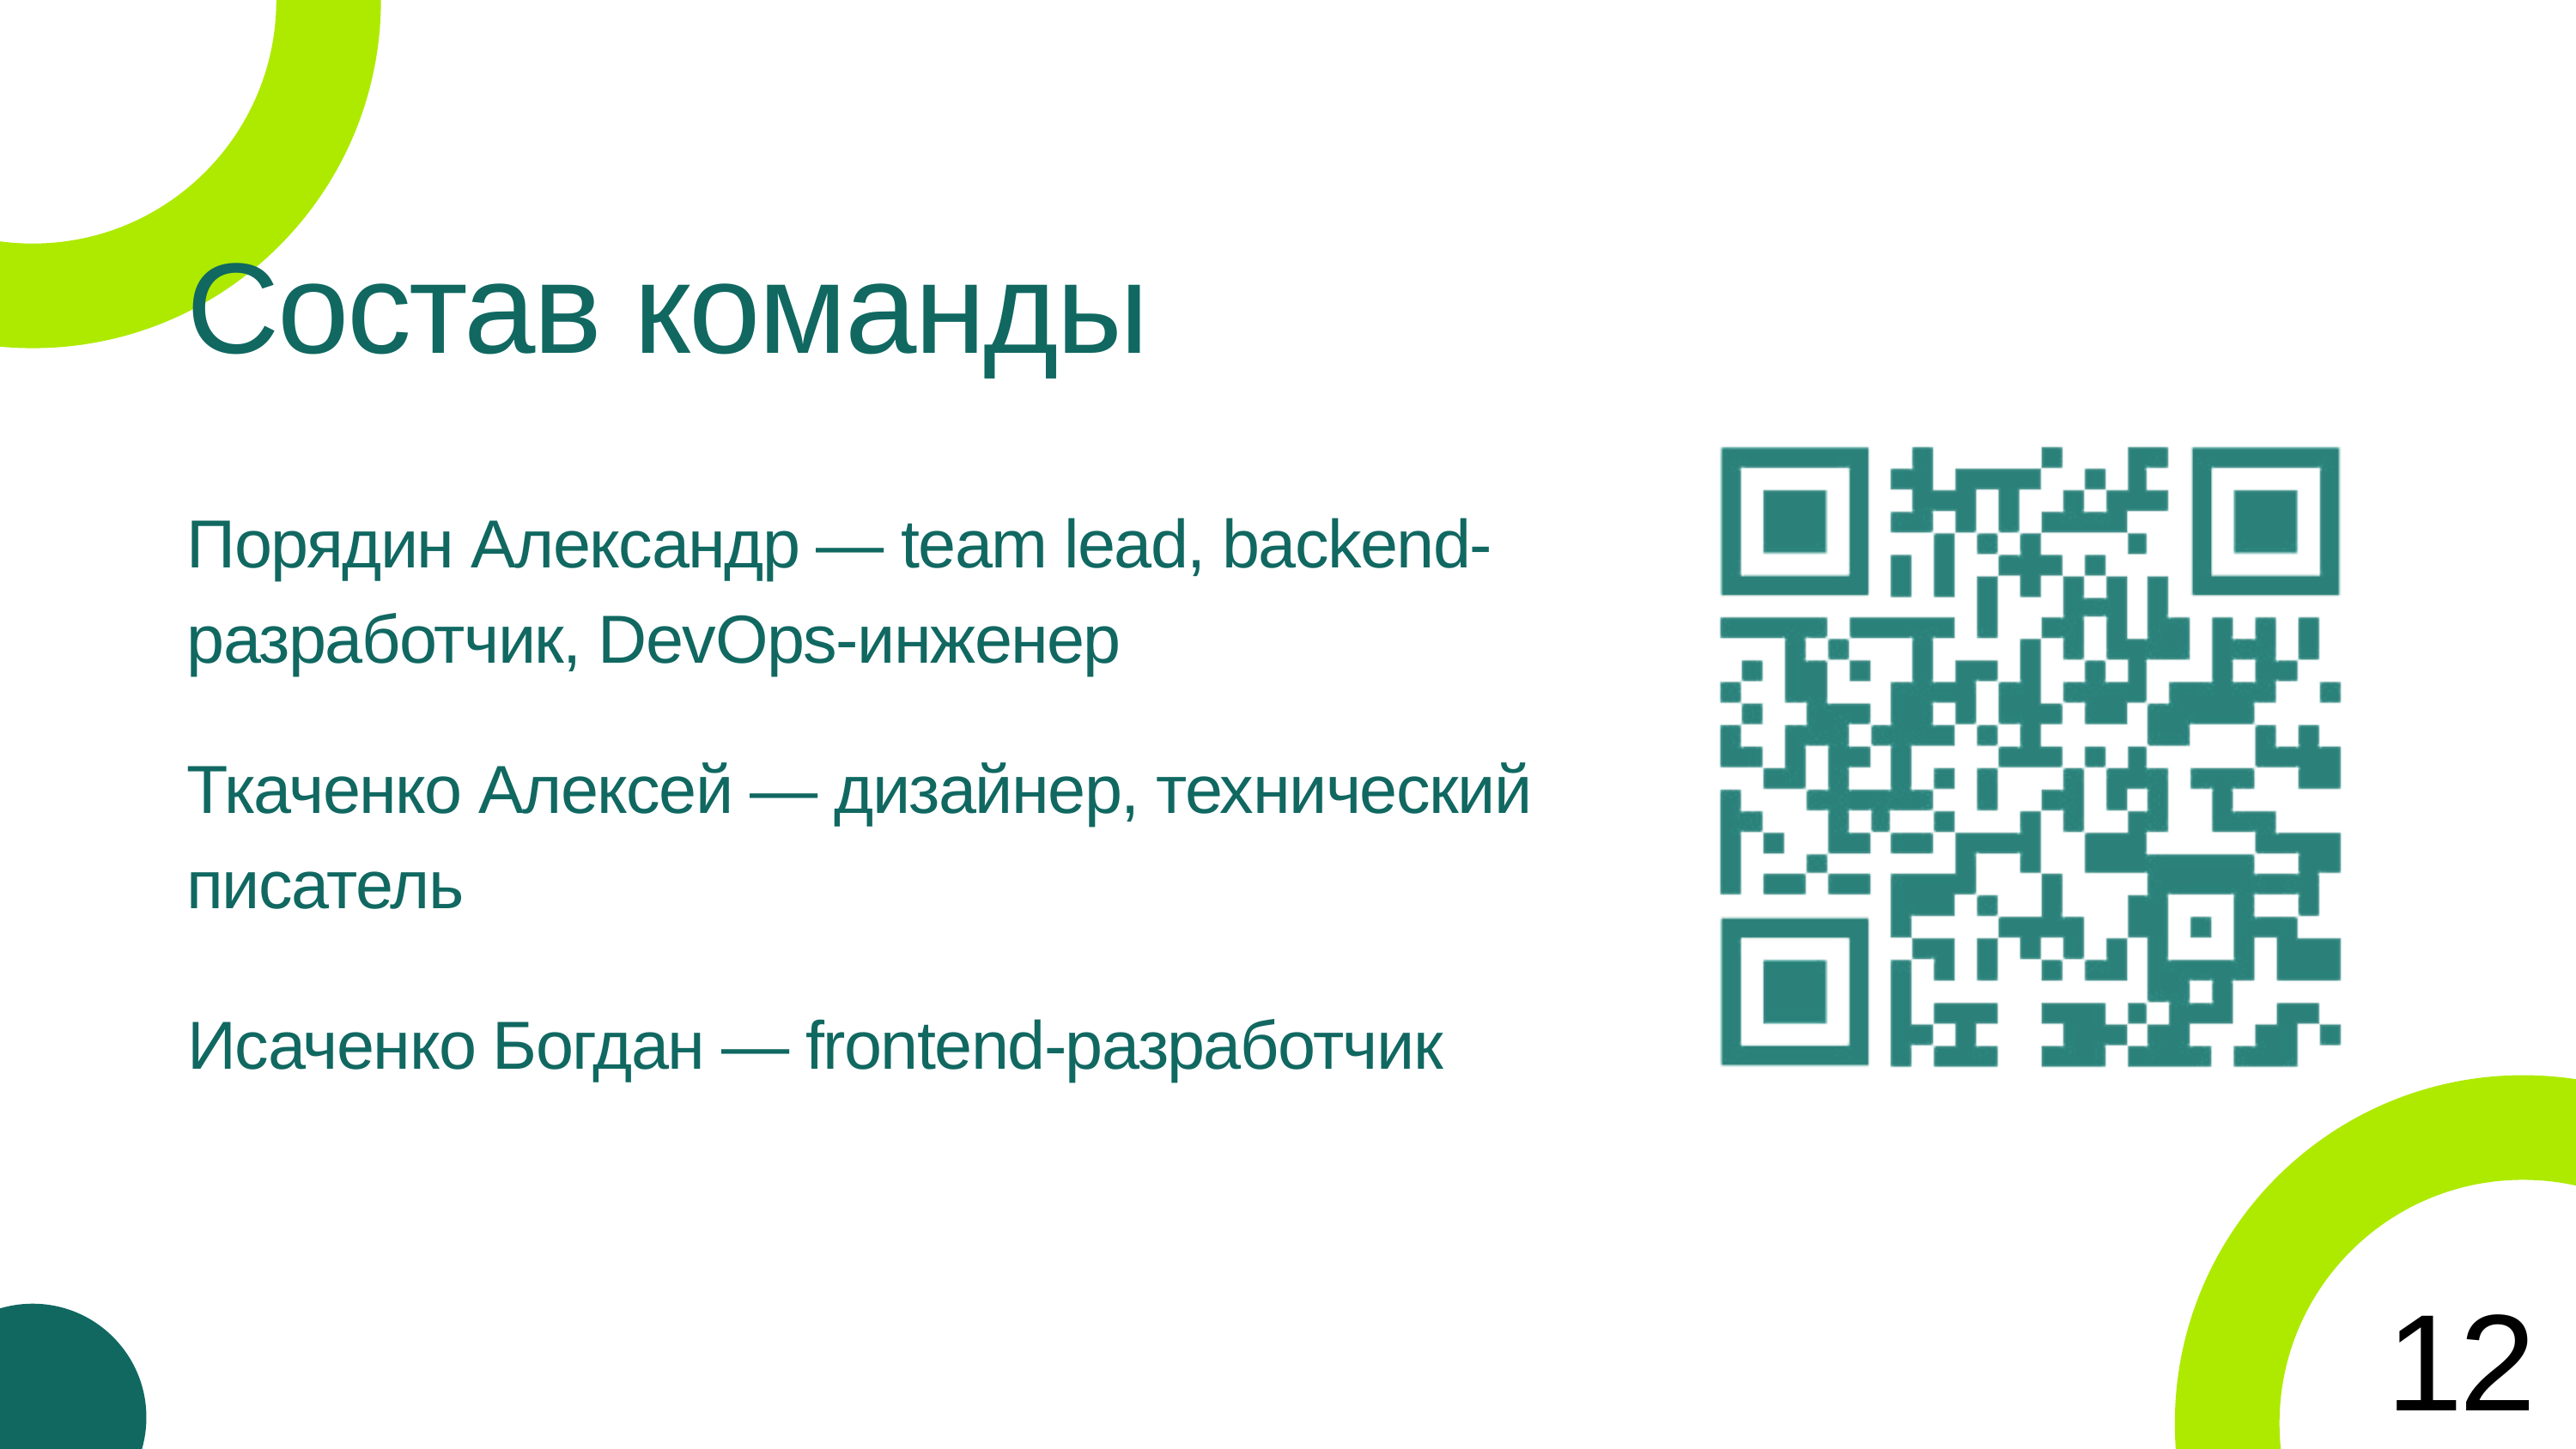

Состав команды

Порядин Александр — team lead, backend-разработчик, DevOps-инженер

Ткаченко Алексей — дизайнер, технический писатель
Исаченко Богдан — frontend-разработчик

12